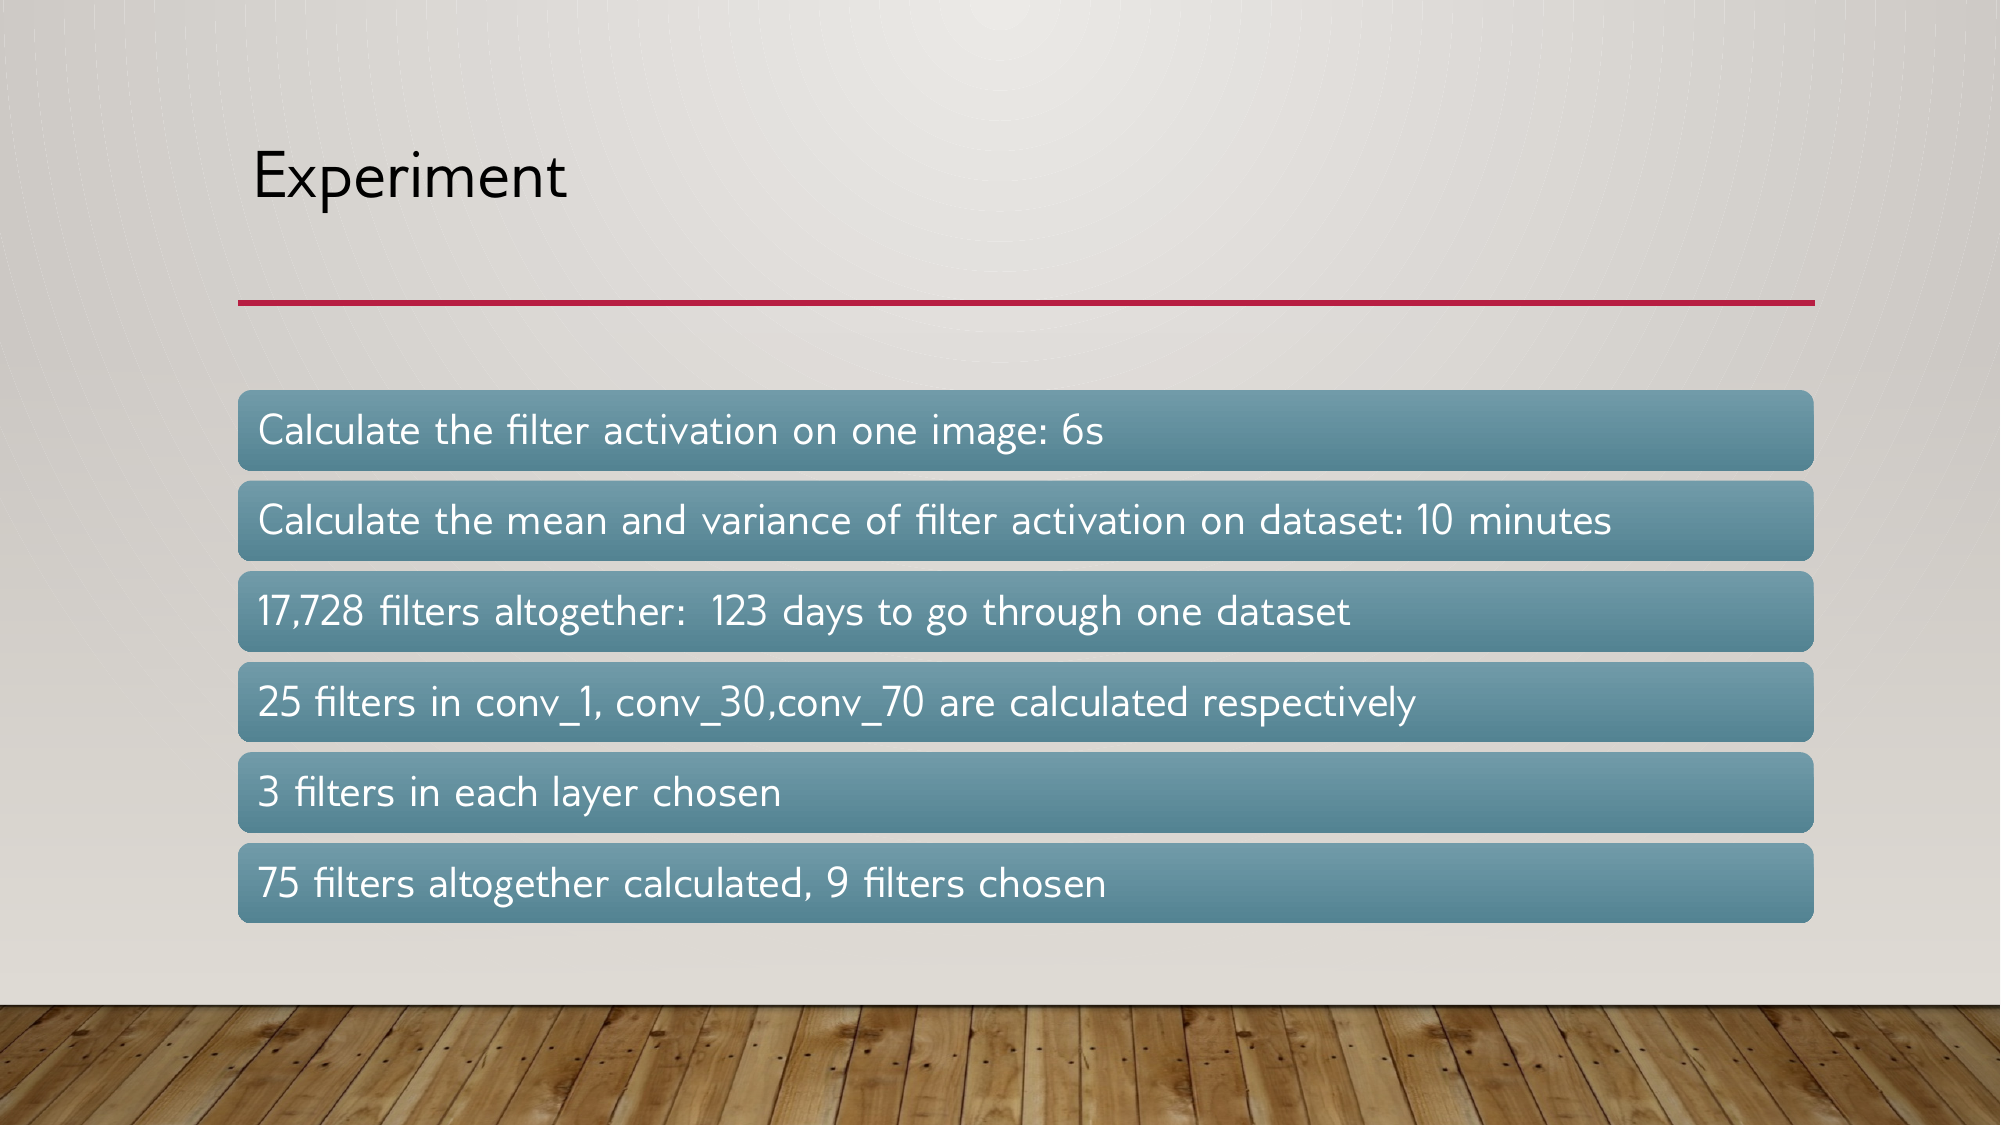

# Experiment
Calculate the filter activation on one image: 6s
Calculate the mean and variance of filter activation on dataset: 10 minutes
17,728 filters altogether:  123 days to go through one dataset
25 filters in conv_1, conv_30,conv_70 are calculated respectively
3 filters in each layer chosen
75 filters altogether calculated, 9 filters chosen